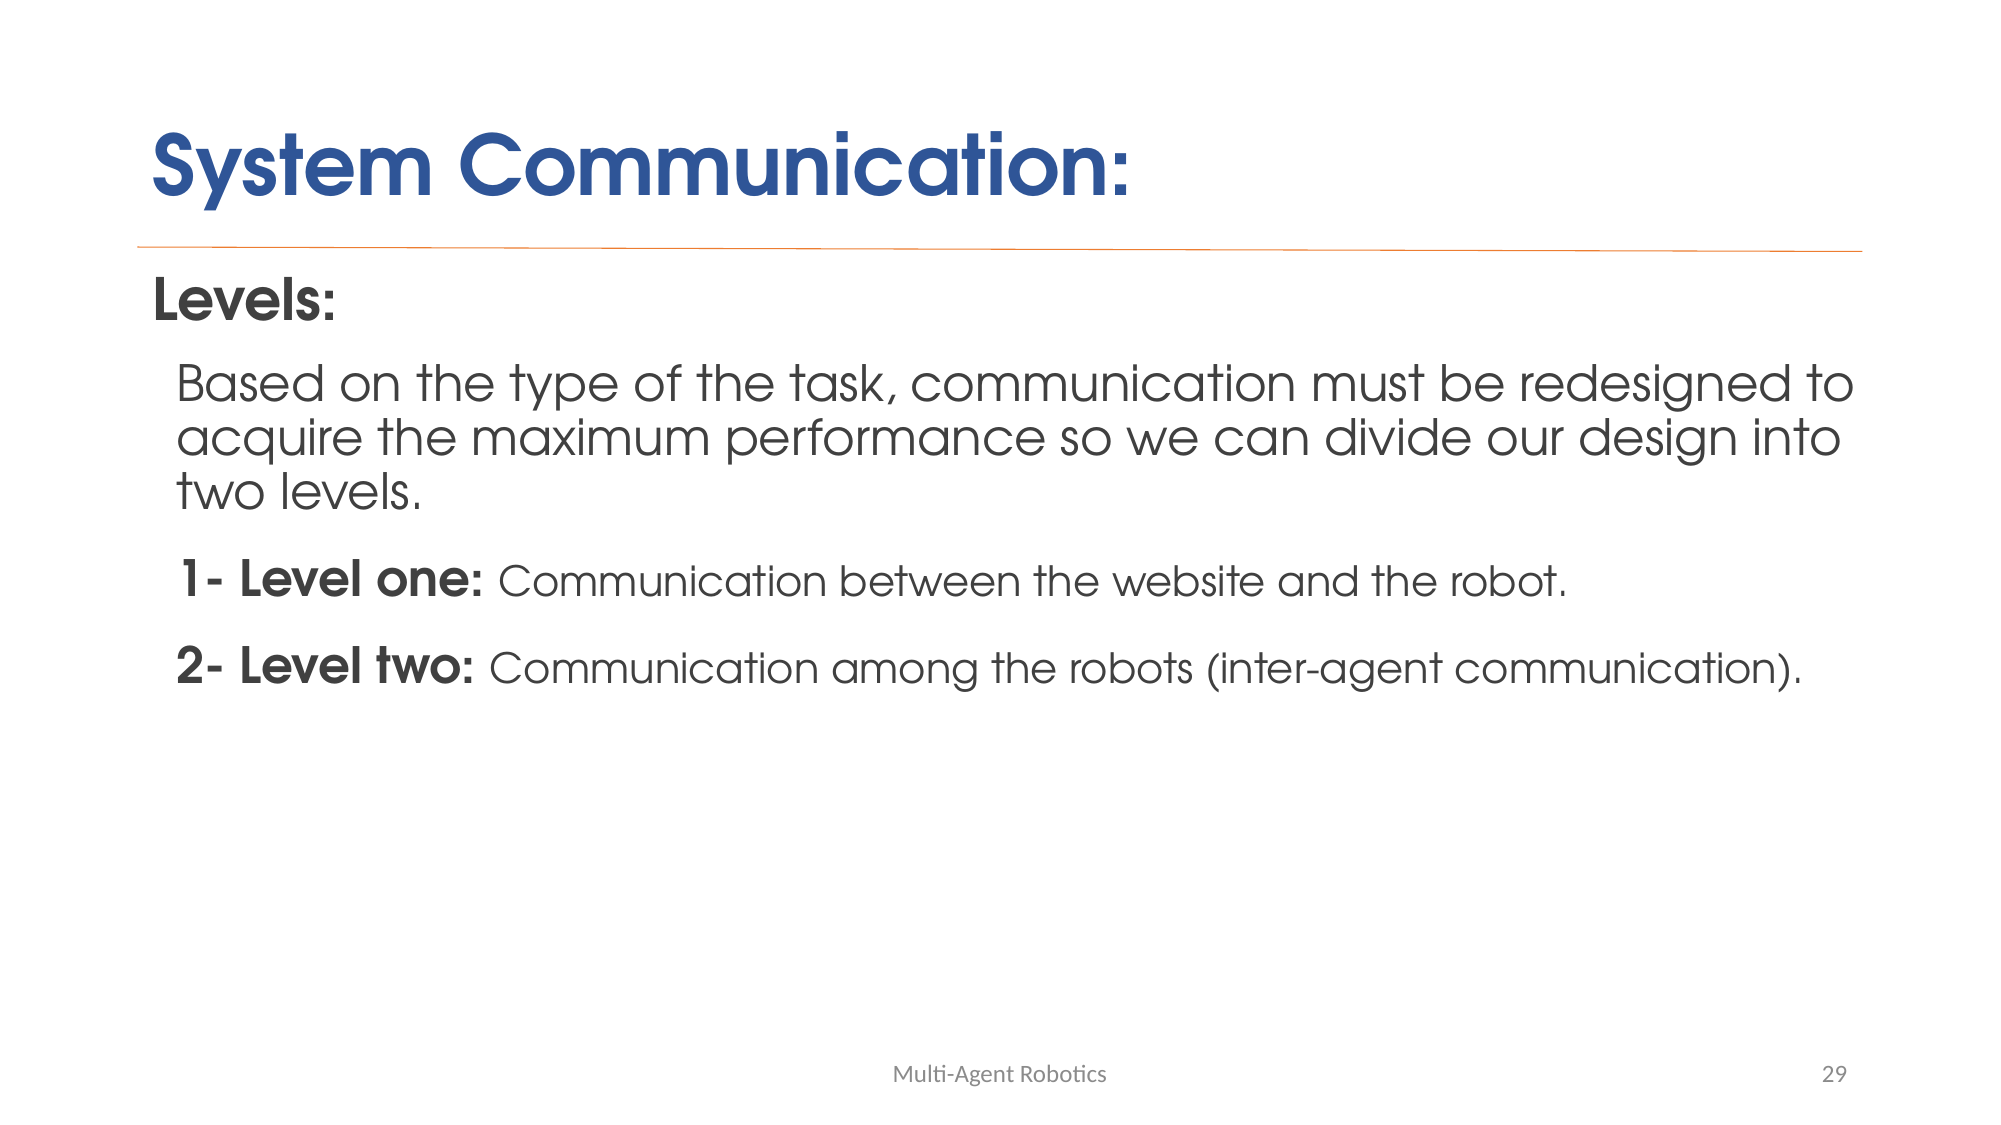

# System Communication:
Levels:

Based on the type of the task, communication must be redesigned to acquire the maximum performance so we can divide our design into two levels.
1- Level one: Communication between the website and the robot.
2- Level two: Communication among the robots (inter-agent communication).

Multi-Agent Robotics
29